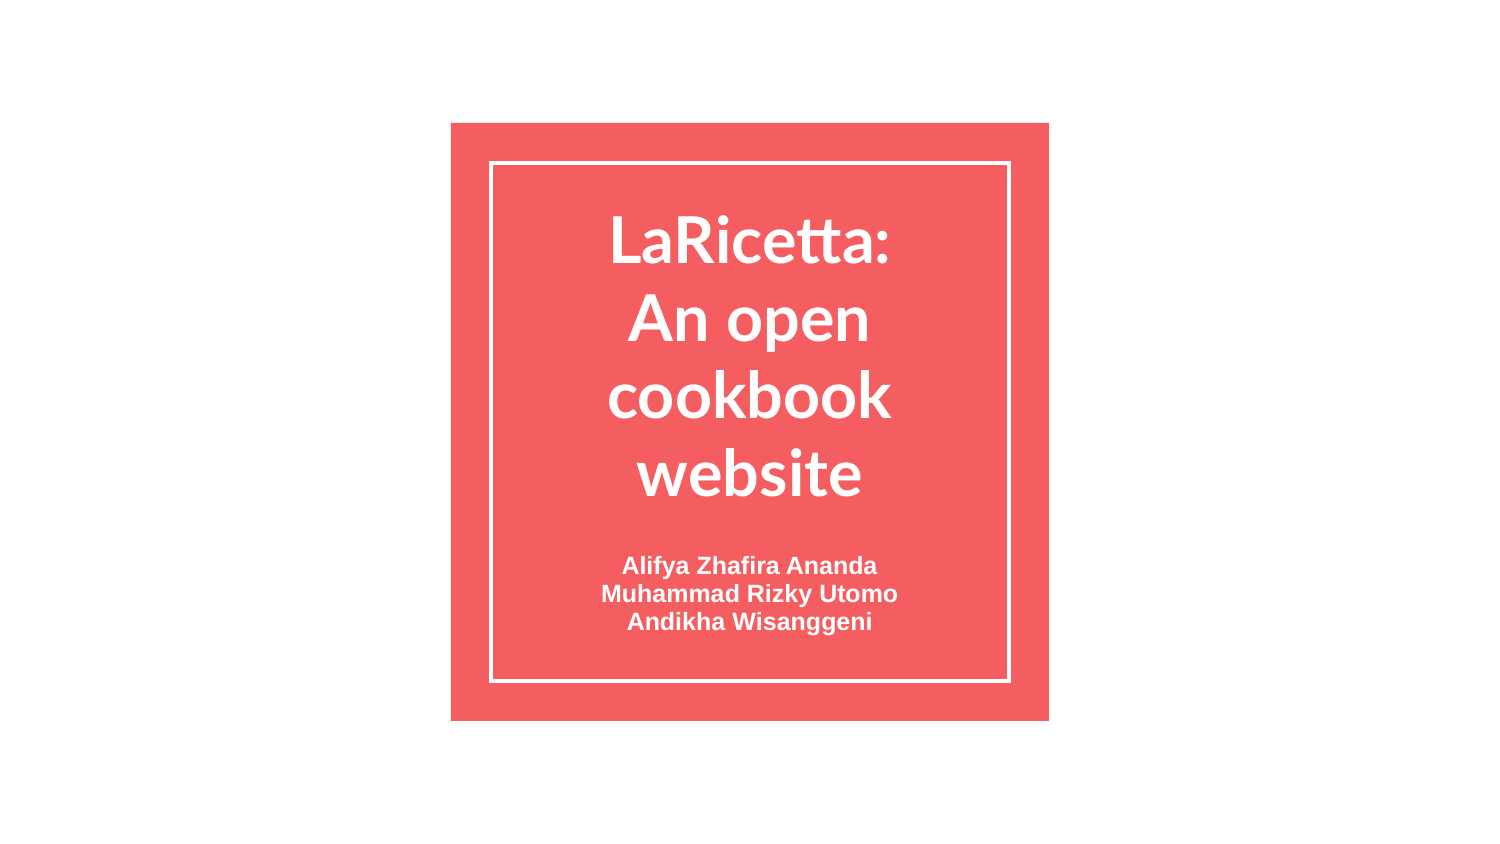

# LaRicetta:
An open cookbook website
Alifya Zhafira Ananda
Muhammad Rizky Utomo
Andikha Wisanggeni